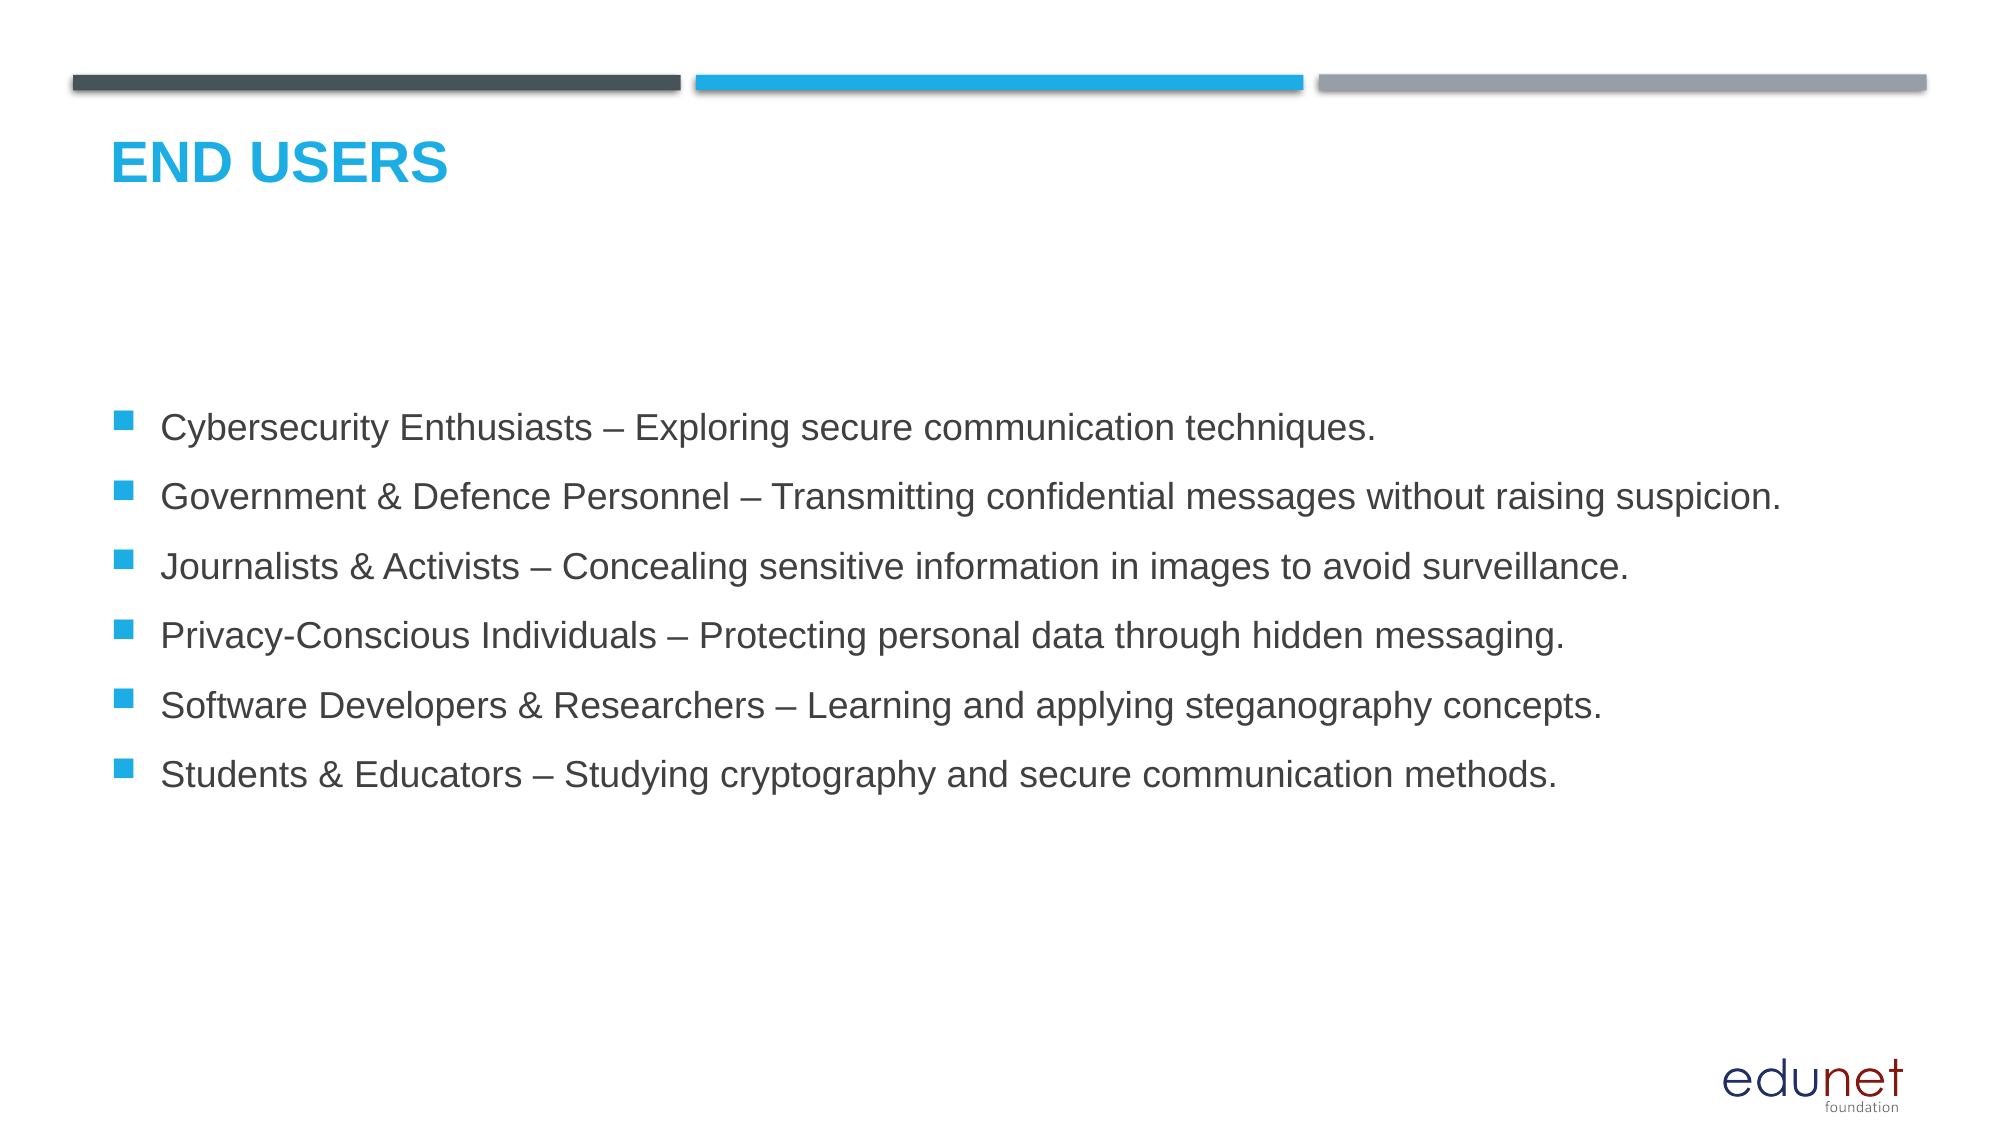

# End users
Cybersecurity Enthusiasts – Exploring secure communication techniques.
Government & Defence Personnel – Transmitting confidential messages without raising suspicion.
Journalists & Activists – Concealing sensitive information in images to avoid surveillance.
Privacy-Conscious Individuals – Protecting personal data through hidden messaging.
Software Developers & Researchers – Learning and applying steganography concepts.
Students & Educators – Studying cryptography and secure communication methods.